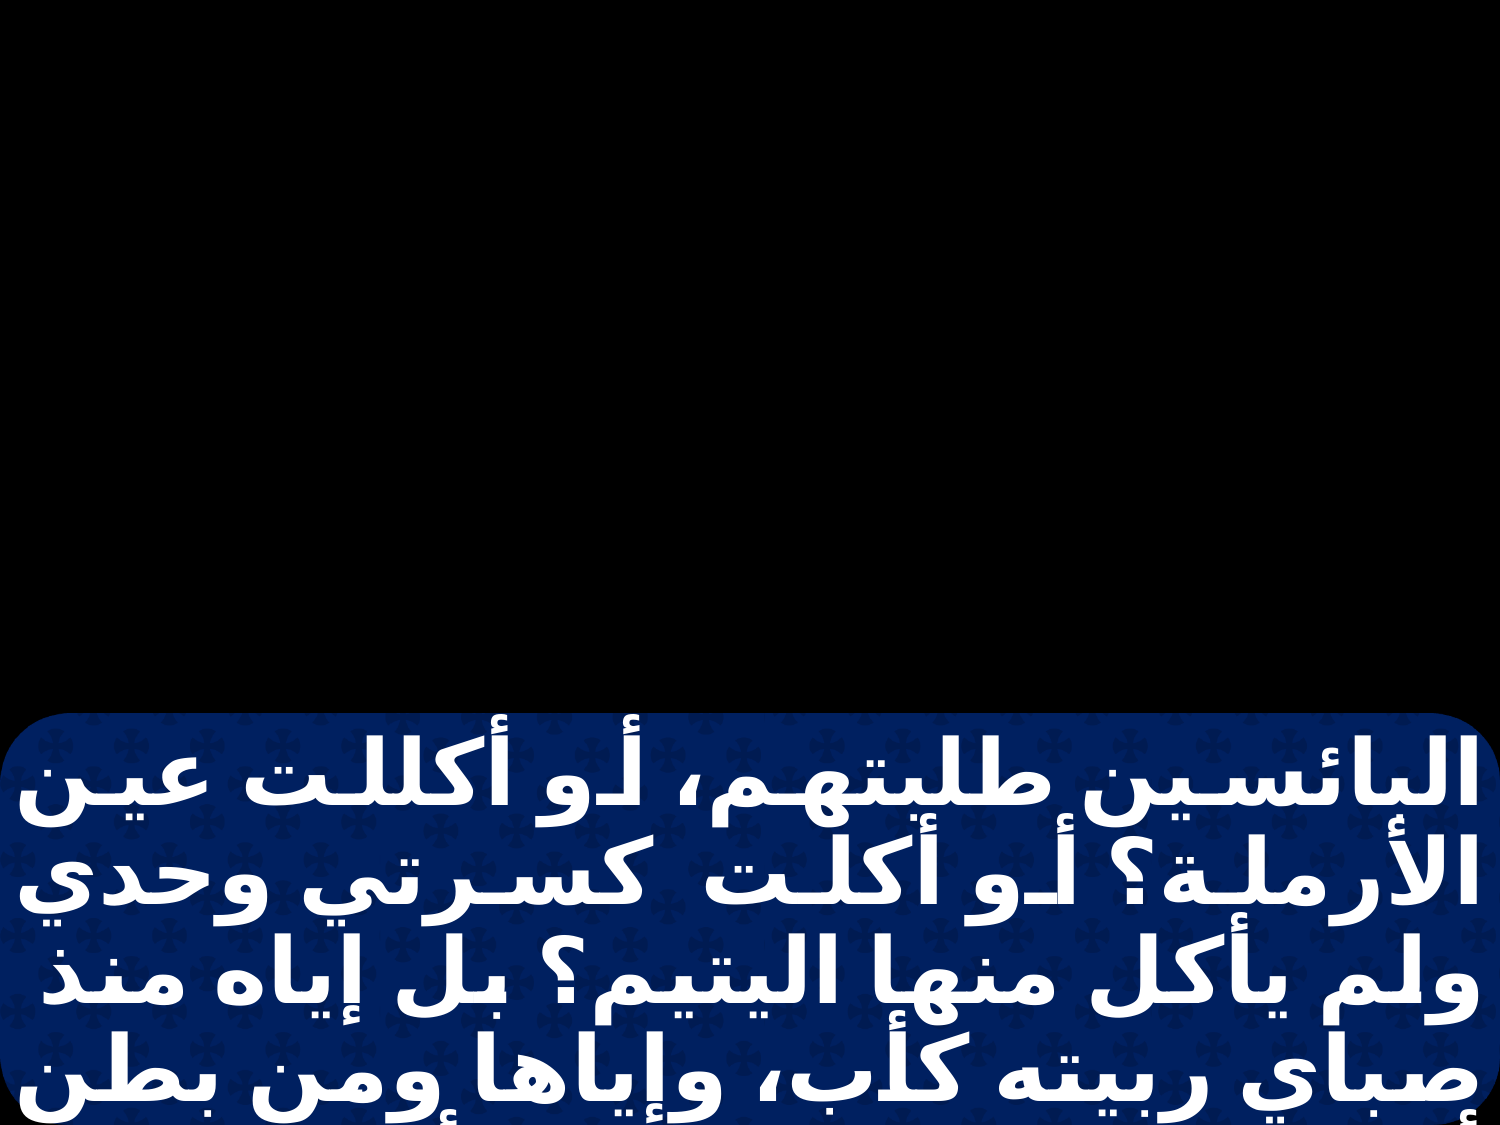

البائسين طلبتهم، أو أكللت عين الأرملة؟ أو أكلت  كسرتي وحدي ولم يأكل منها اليتيم؟ بل إياه منذ  صباي ربيته كأب، وإياها ومن بطن أمي هديتها إن  كنت رأيت هالكا من العري أو مسكينا لا كسوة له.